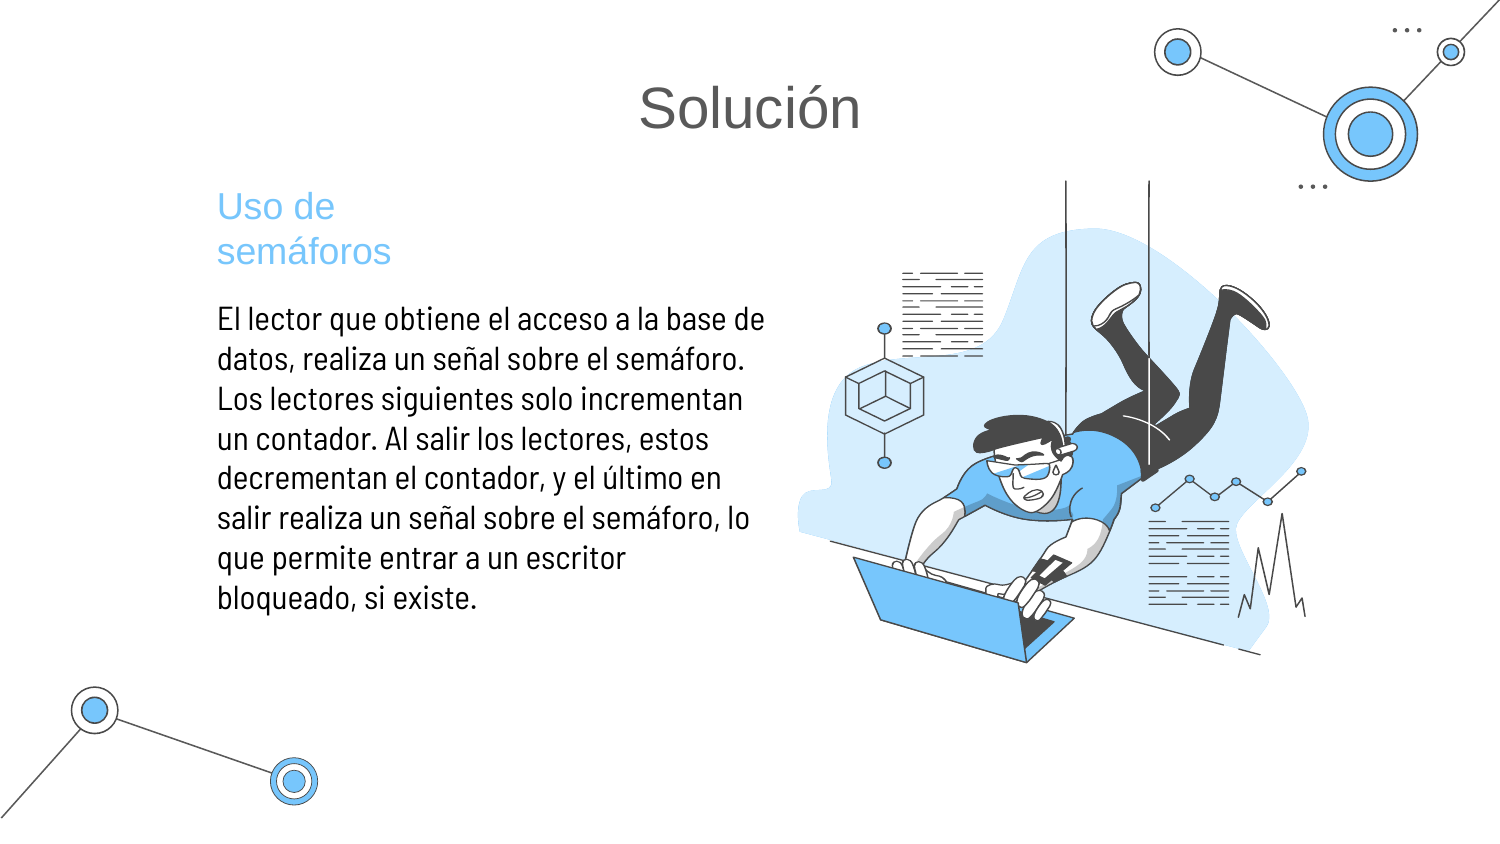

# Solución
Uso de semáforos

El lector que obtiene el acceso a la base de datos, realiza un señal sobre el semáforo. Los lectores siguientes solo incrementan un contador. Al salir los lectores, estos decrementan el contador, y el último en salir realiza un señal sobre el semáforo, lo que permite entrar a un escritor bloqueado, si existe.